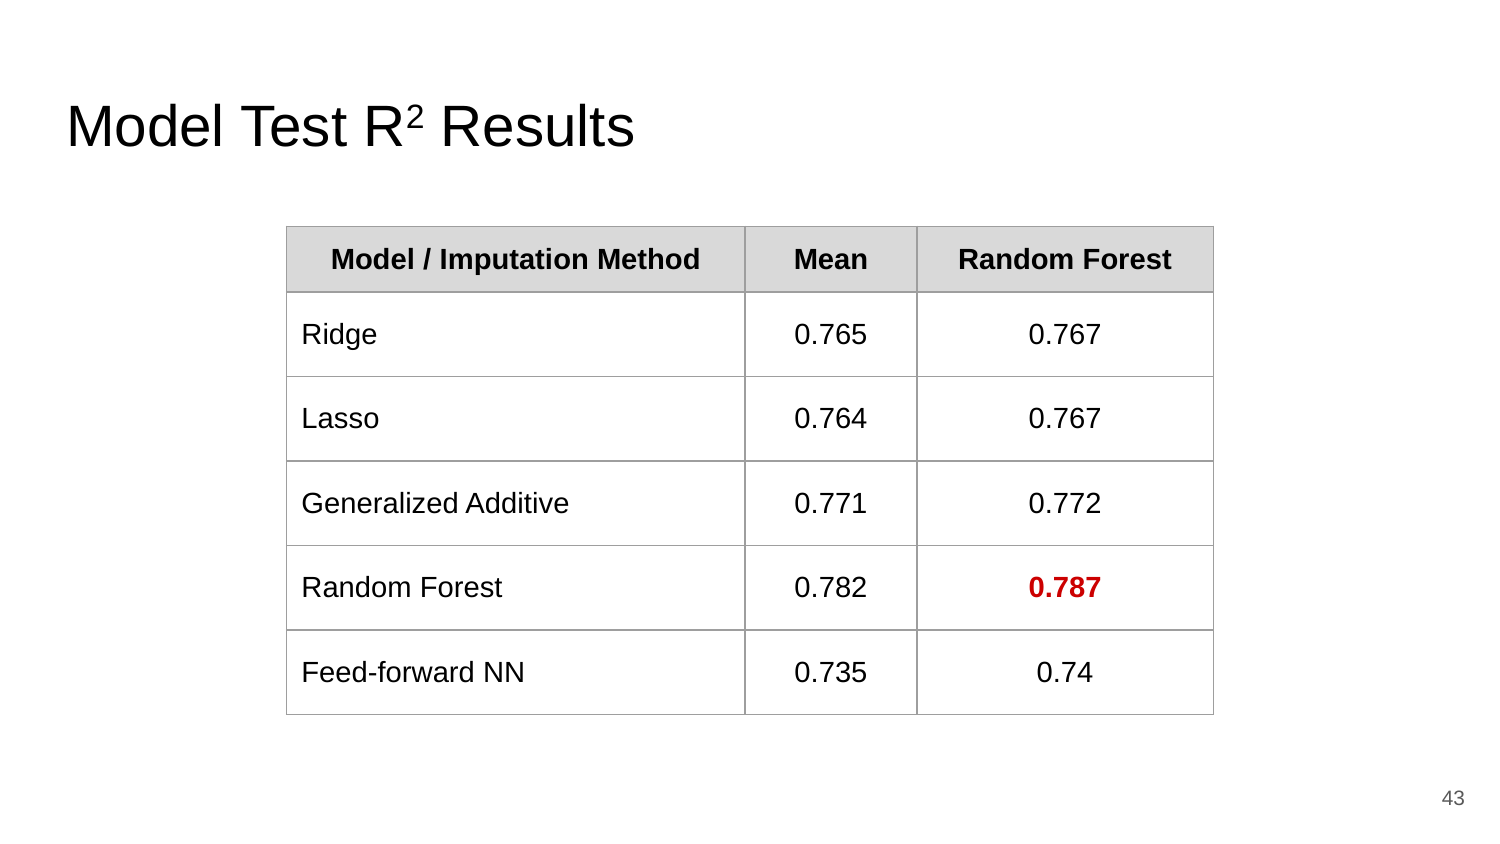

# Model Test R2 Results
| Model / Imputation Method | Mean | Random Forest |
| --- | --- | --- |
| Ridge | 0.765 | 0.767 |
| Lasso | 0.764 | 0.767 |
| Generalized Additive | 0.771 | 0.772 |
| Random Forest | 0.782 | 0.787 |
| Feed-forward NN | 0.735 | 0.74 |
43